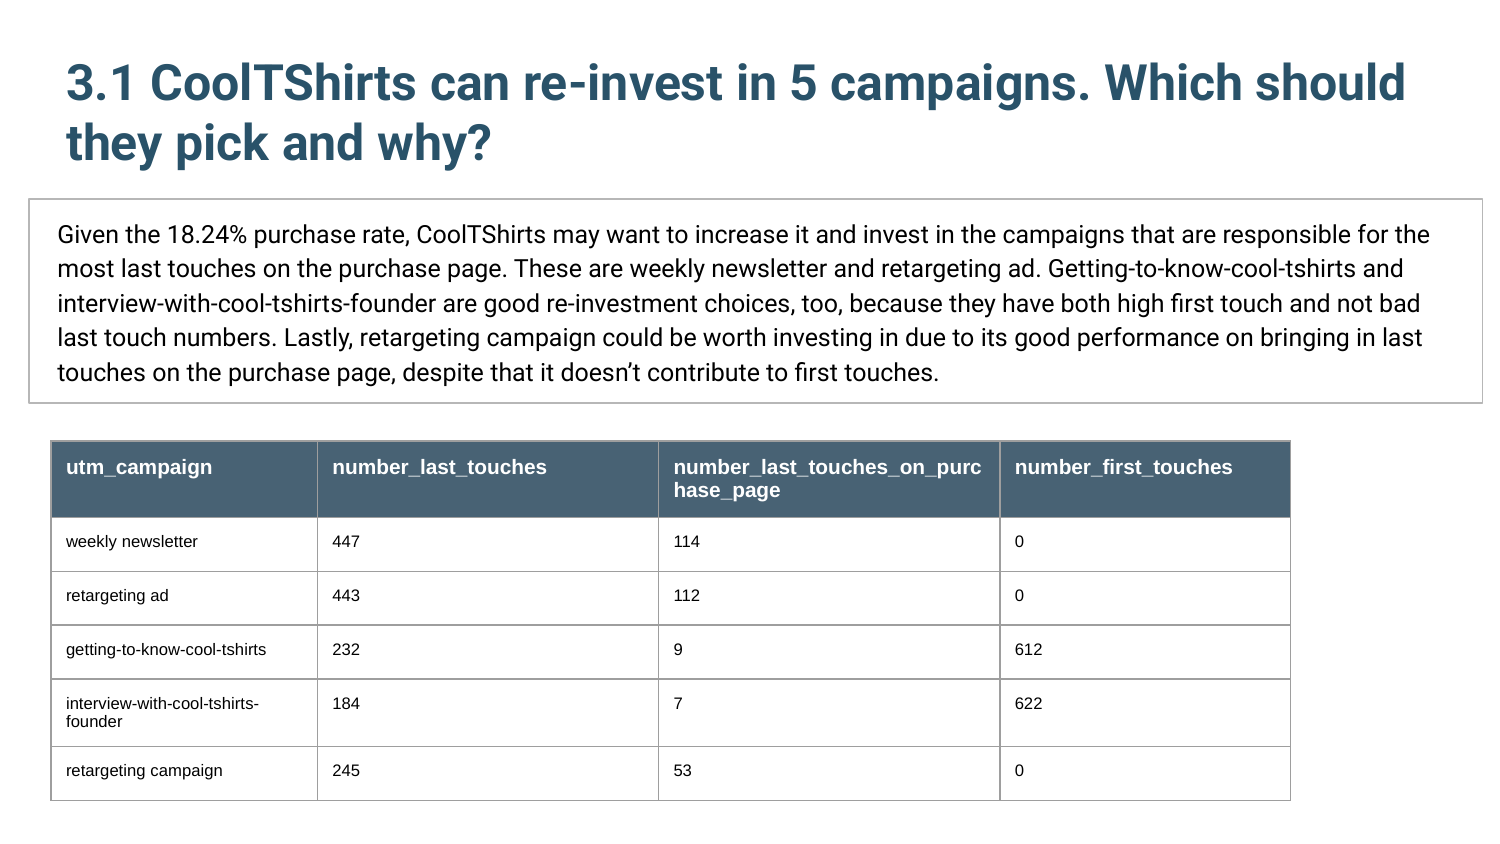

3.1 CoolTShirts can re-invest in 5 campaigns. Which should they pick and why?
Given the 18.24% purchase rate, CoolTShirts may want to increase it and invest in the campaigns that are responsible for the most last touches on the purchase page. These are weekly newsletter and retargeting ad. Getting-to-know-cool-tshirts and interview-with-cool-tshirts-founder are good re-investment choices, too, because they have both high first touch and not bad last touch numbers. Lastly, retargeting campaign could be worth investing in due to its good performance on bringing in last touches on the purchase page, despite that it doesn’t contribute to first touches.

| utm\_campaign | number\_last\_touches | number\_last\_touches\_on\_purchase\_page | number\_first\_touches |
| --- | --- | --- | --- |
| weekly newsletter | 447 | 114 | 0 |
| retargeting ad | 443 | 112 | 0 |
| getting-to-know-cool-tshirts | 232 | 9 | 612 |
| interview-with-cool-tshirts-founder | 184 | 7 | 622 |
| retargeting campaign | 245 | 53 | 0 |